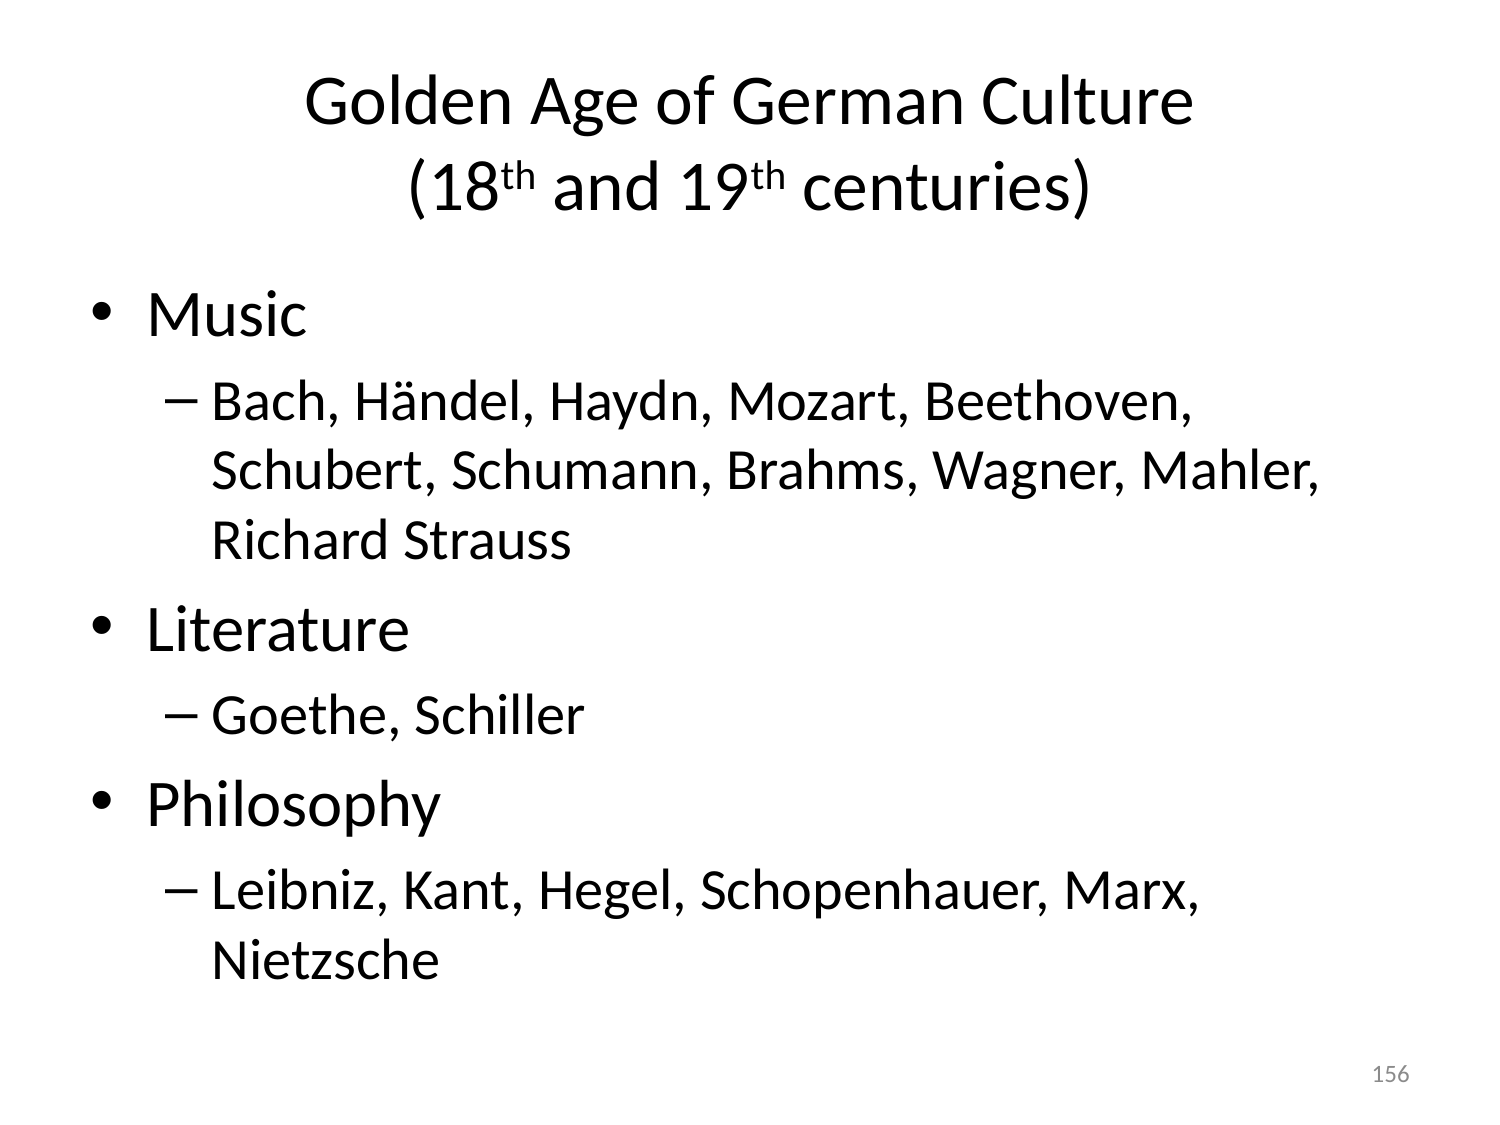

# Golden Age of German Culture (18th and 19th centuries)
Music
Bach, Händel, Haydn, Mozart, Beethoven, Schubert, Schumann, Brahms, Wagner, Mahler, Richard Strauss
Literature
Goethe, Schiller
Philosophy
Leibniz, Kant, Hegel, Schopenhauer, Marx, Nietzsche
156